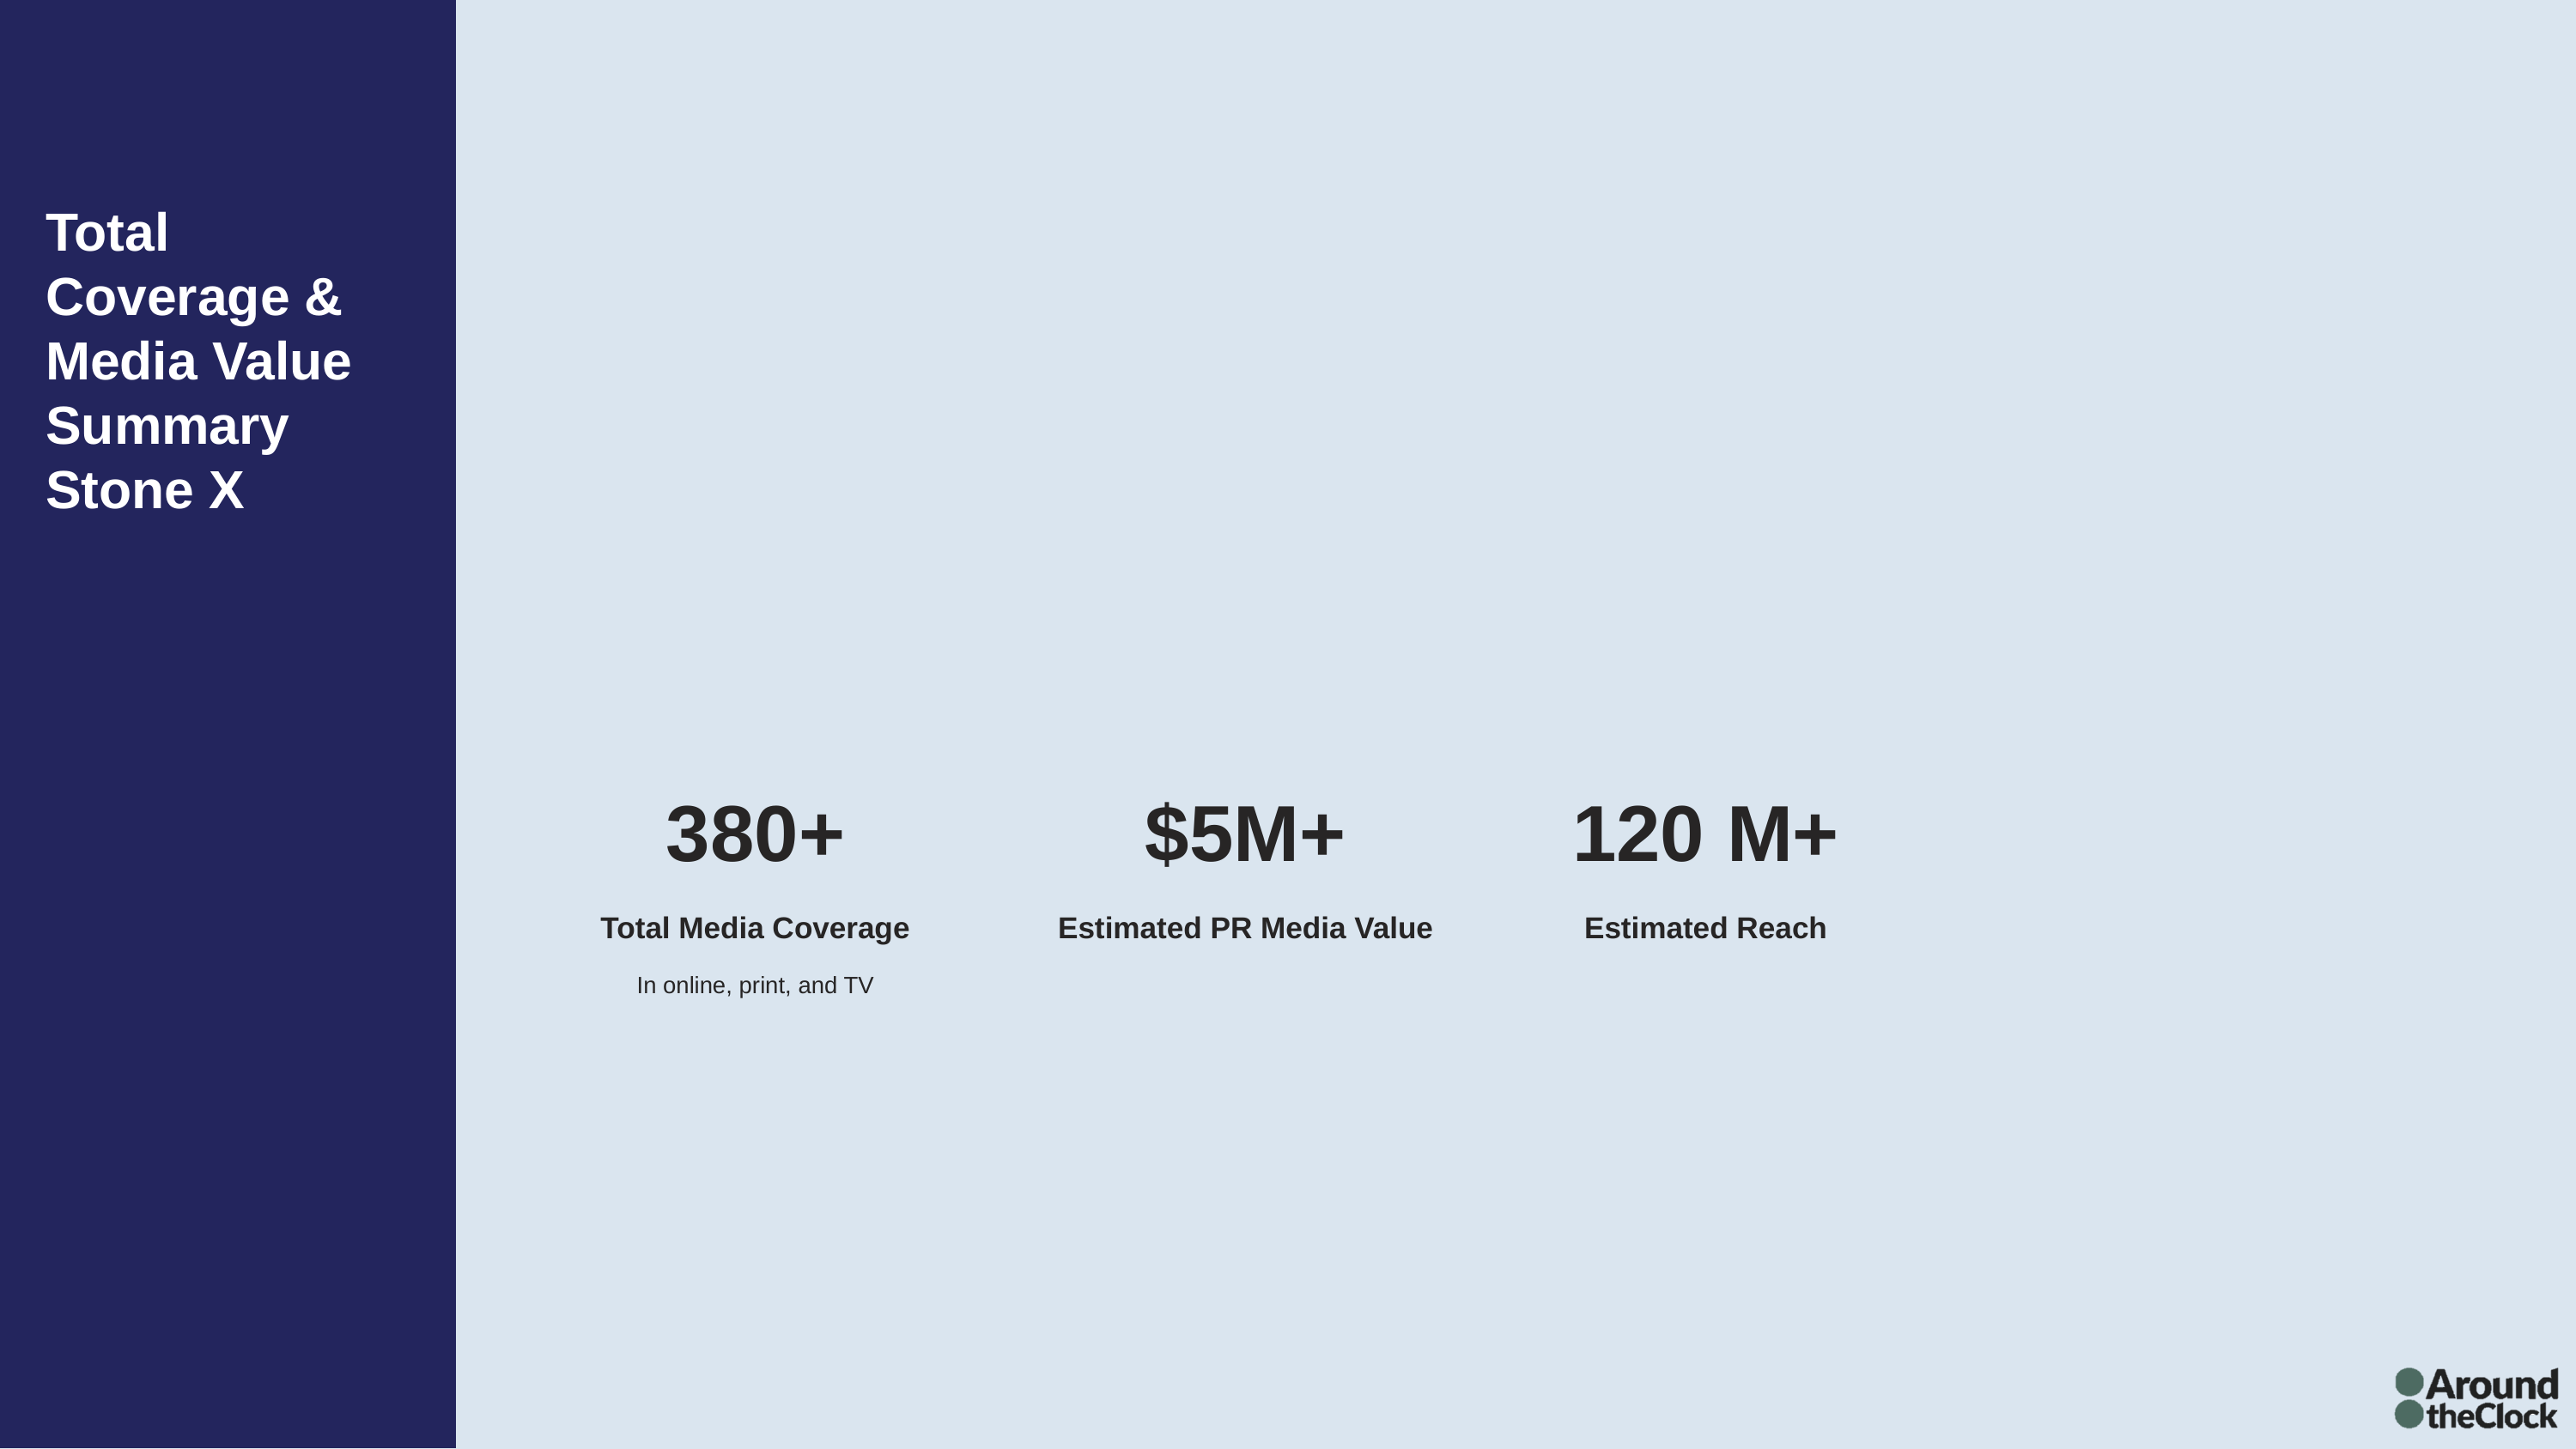

Total Coverage & Media Value Summary Stone X
380+
$5M+
120 M+
Total Media Coverage
Estimated PR Media Value
Estimated Reach
In online, print, and TV